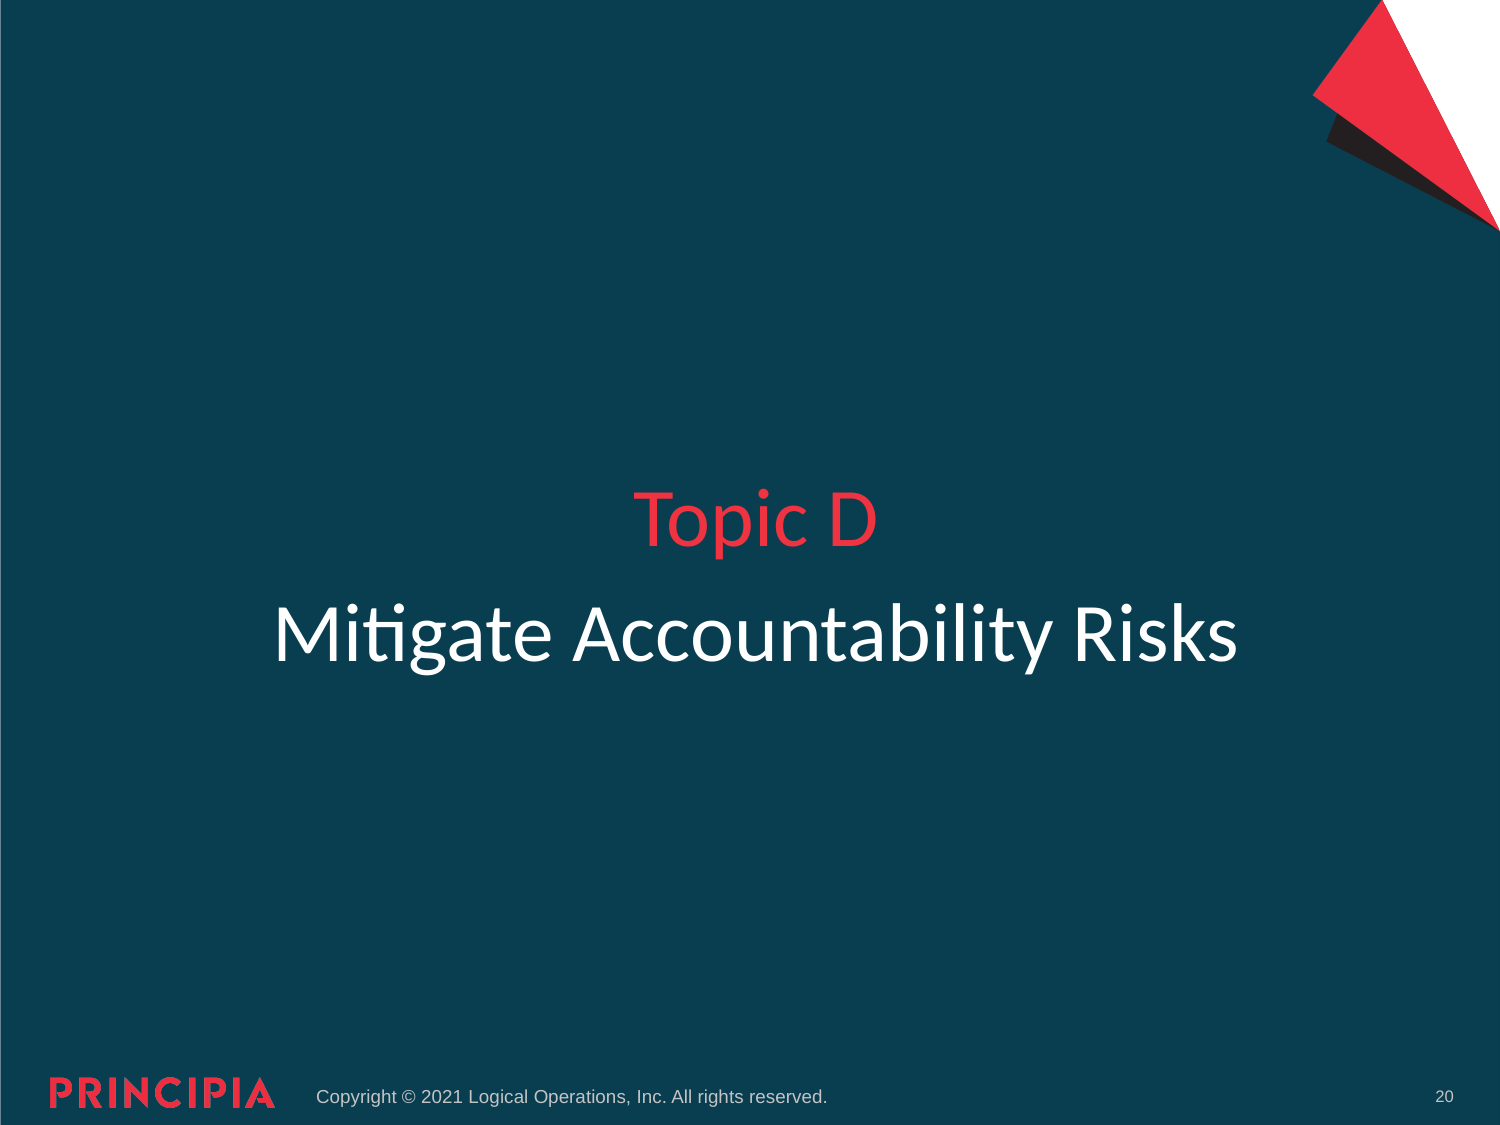

Topic D
# Mitigate Accountability Risks
20